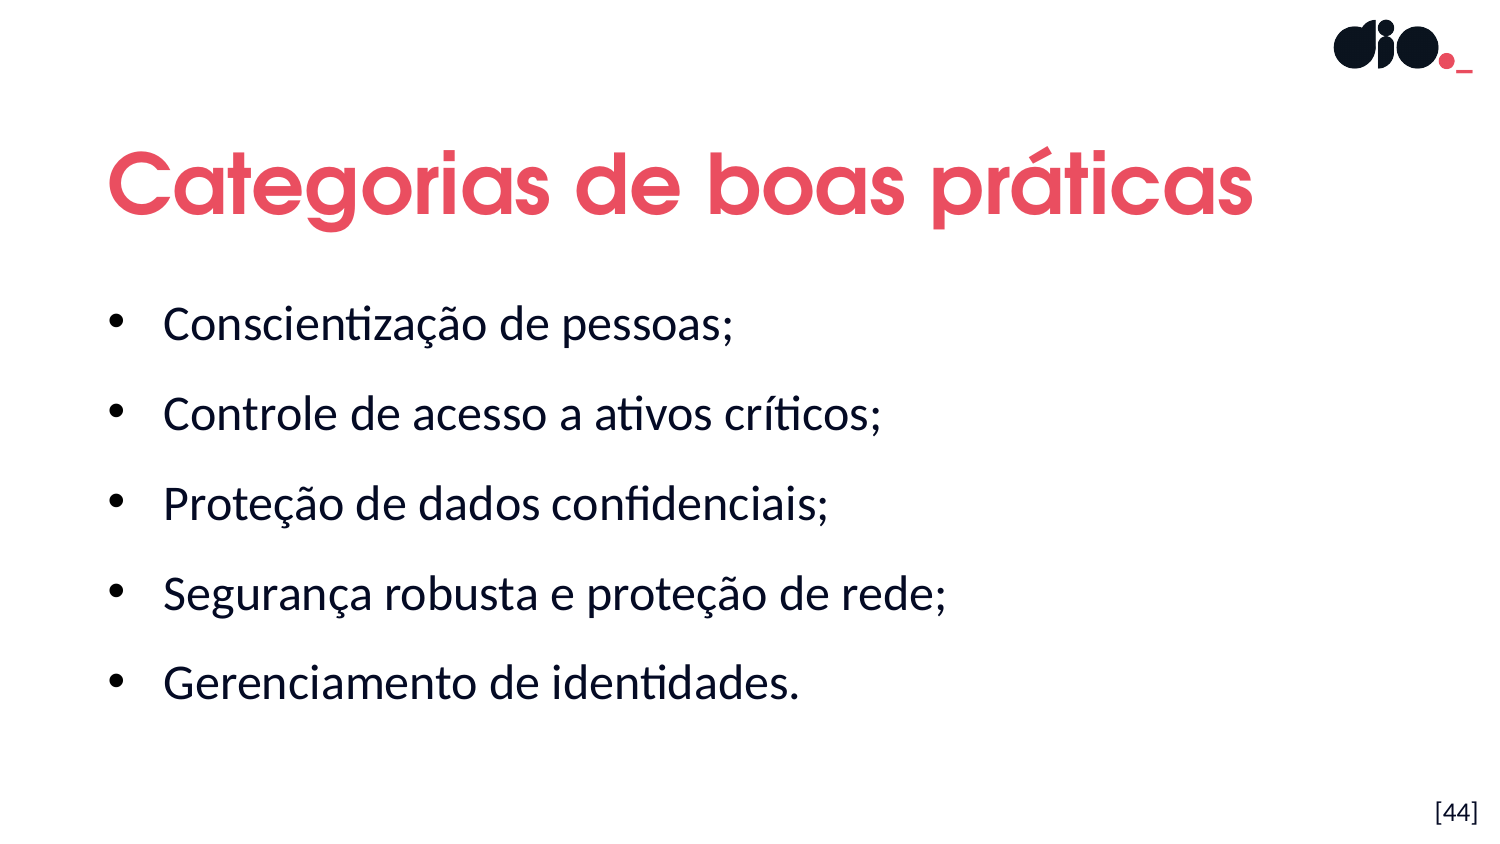

Categorias de boas práticas
Conscientização de pessoas;
Controle de acesso a ativos críticos;
Proteção de dados confidenciais;
Segurança robusta e proteção de rede;
Gerenciamento de identidades.
[44]